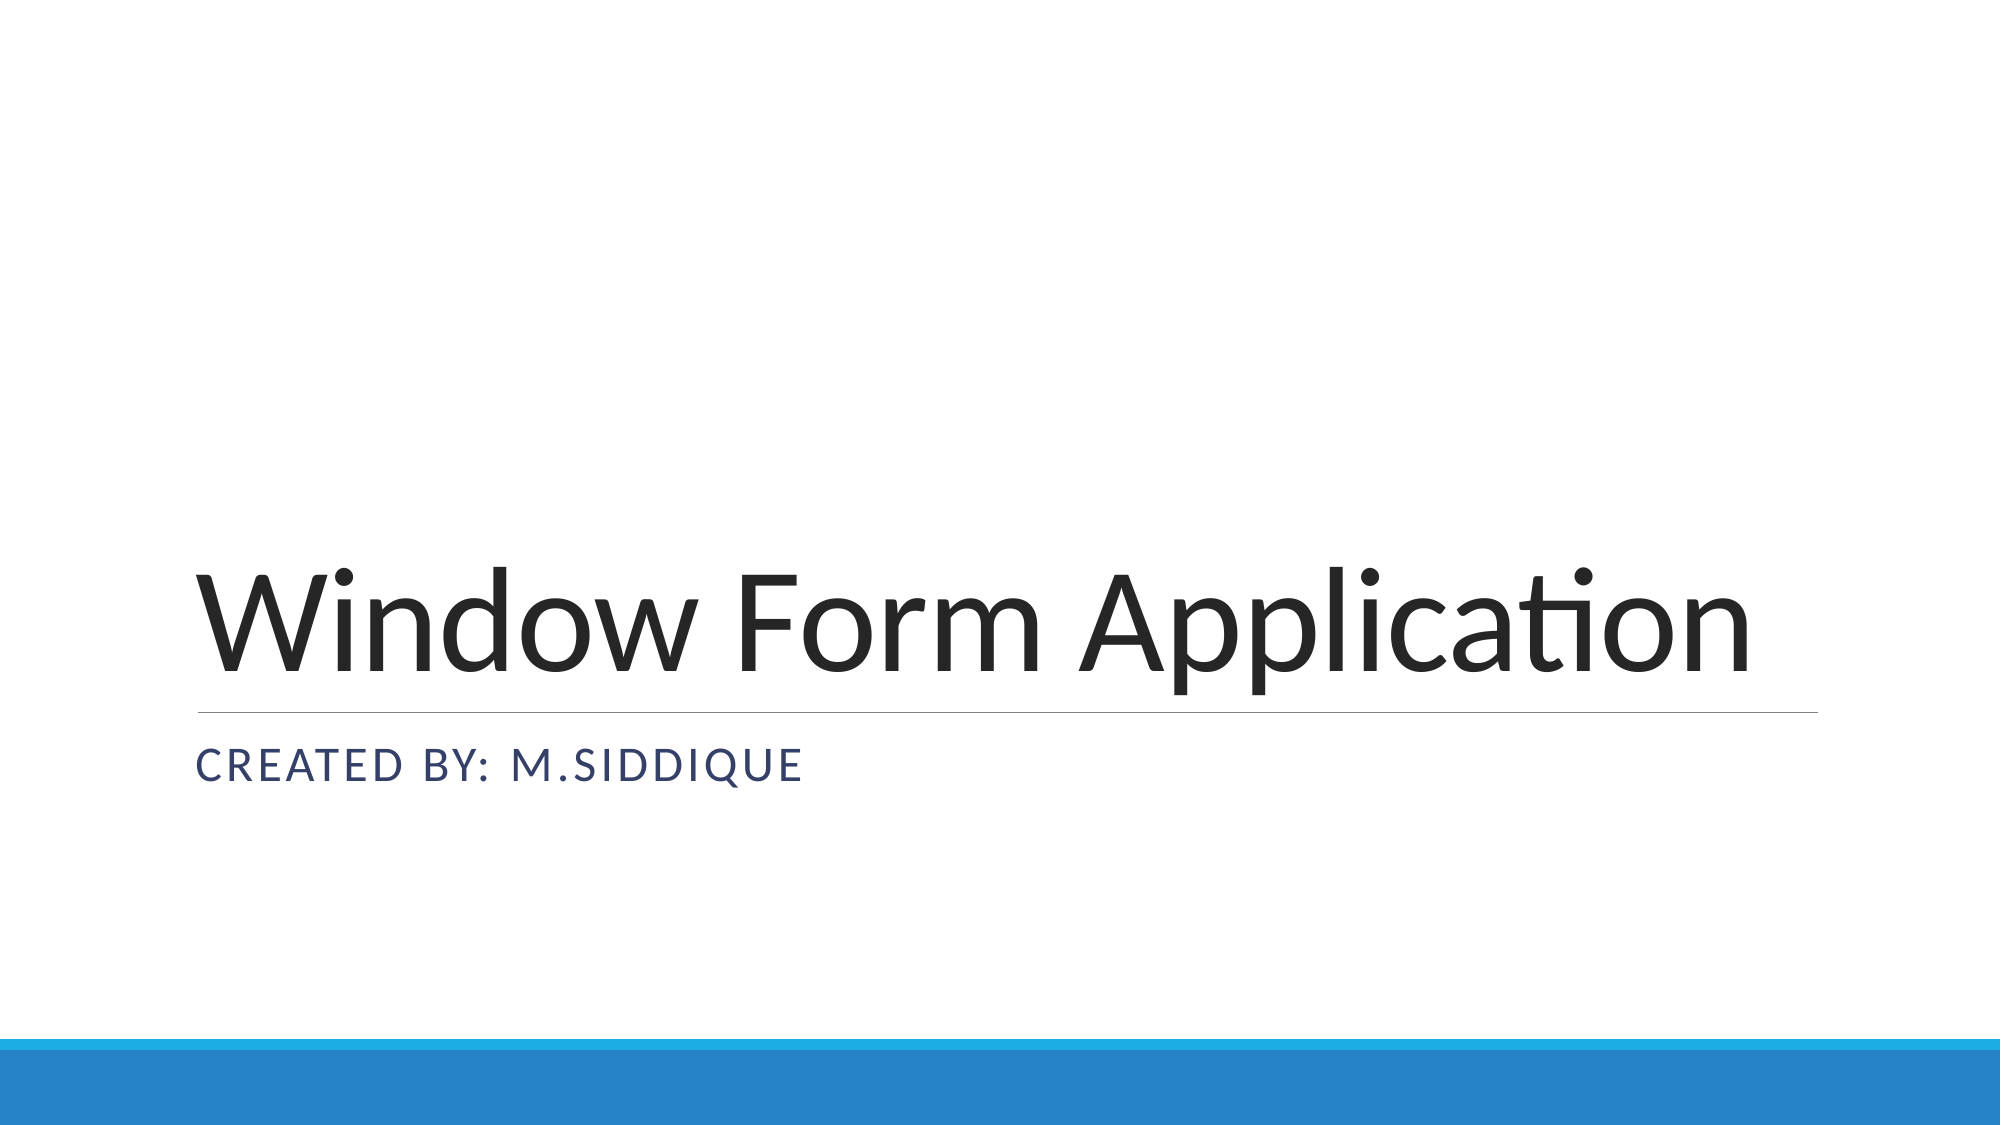

# Window Form Application
Created by: M.Siddique